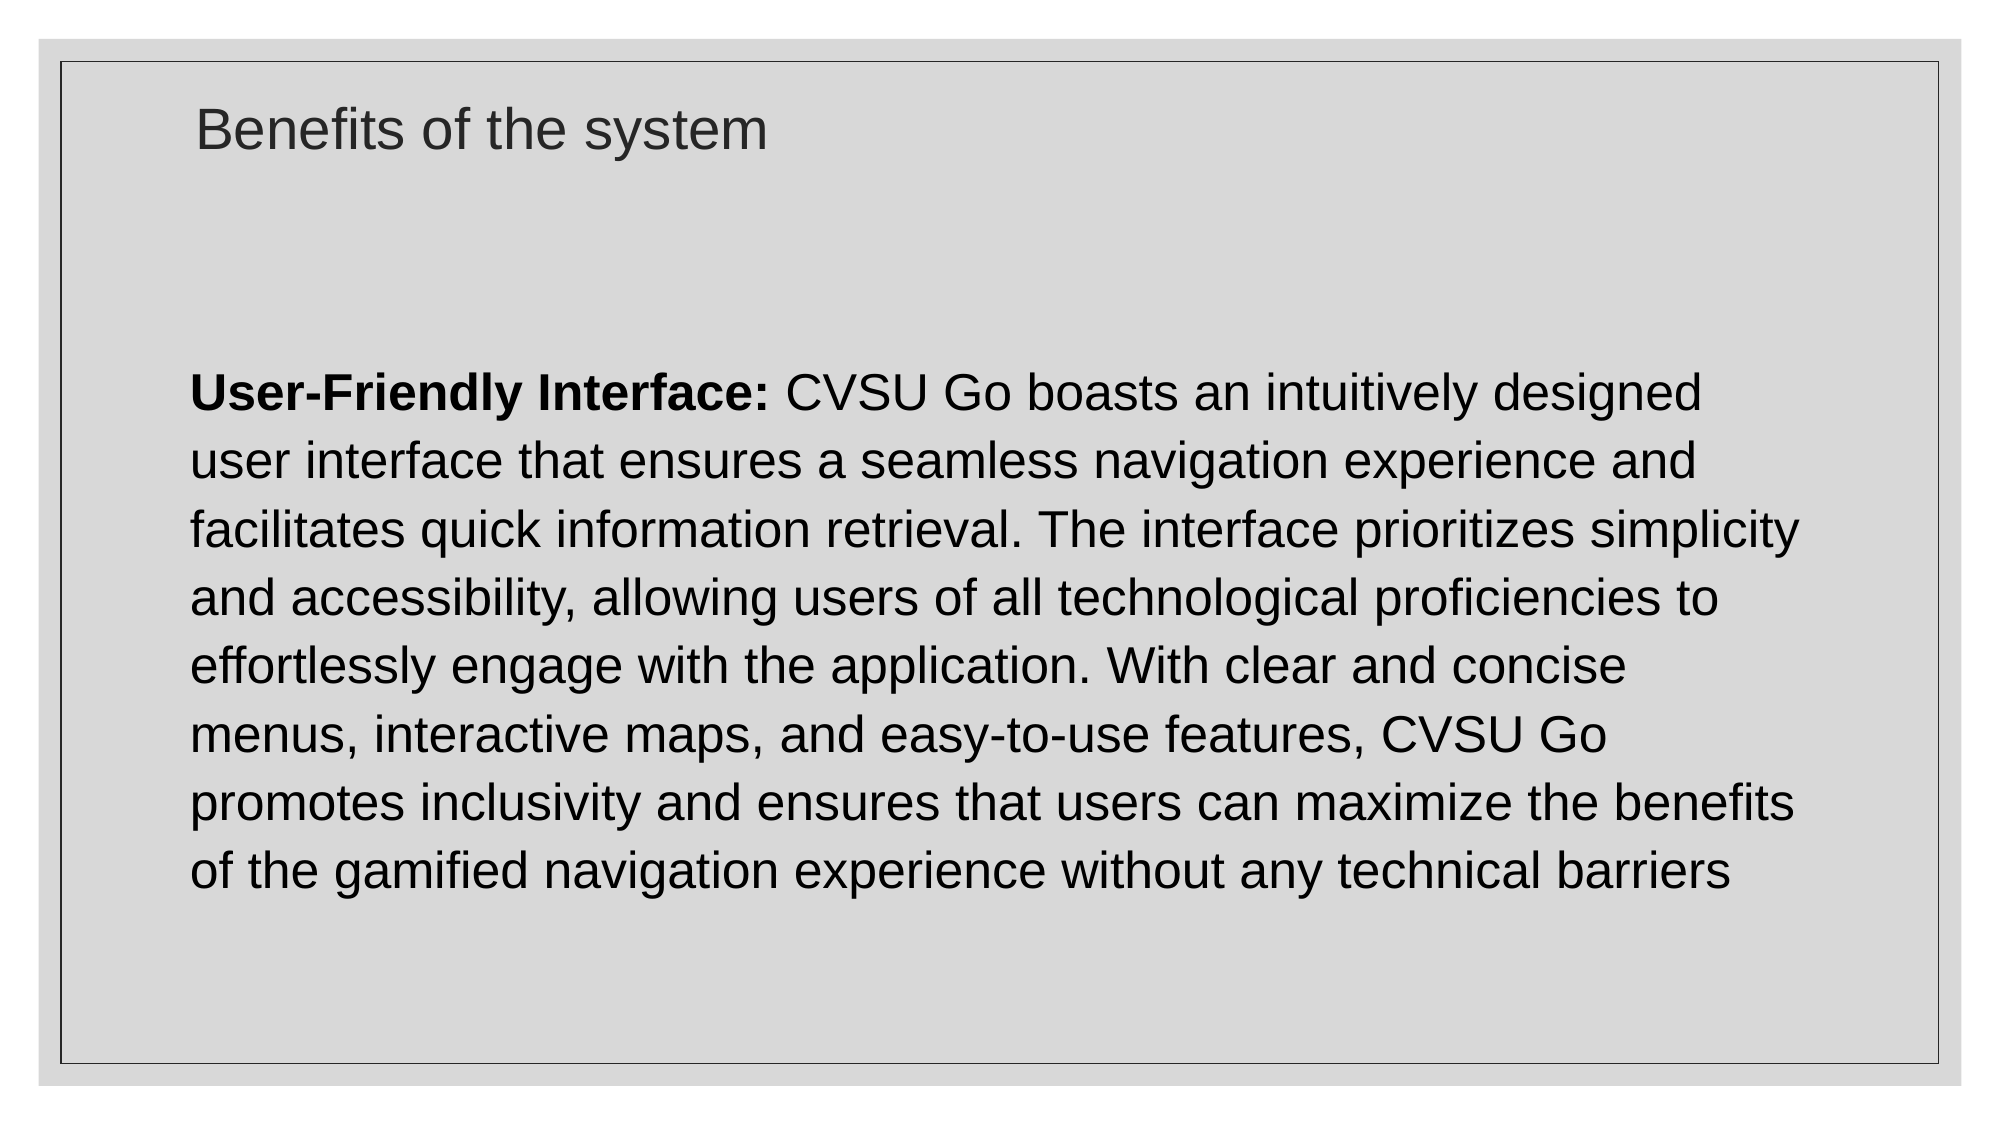

# Benefits of the system
User-Friendly Interface: CVSU Go boasts an intuitively designed user interface that ensures a seamless navigation experience and facilitates quick information retrieval. The interface prioritizes simplicity and accessibility, allowing users of all technological proficiencies to effortlessly engage with the application. With clear and concise menus, interactive maps, and easy-to-use features, CVSU Go promotes inclusivity and ensures that users can maximize the benefits of the gamified navigation experience without any technical barriers